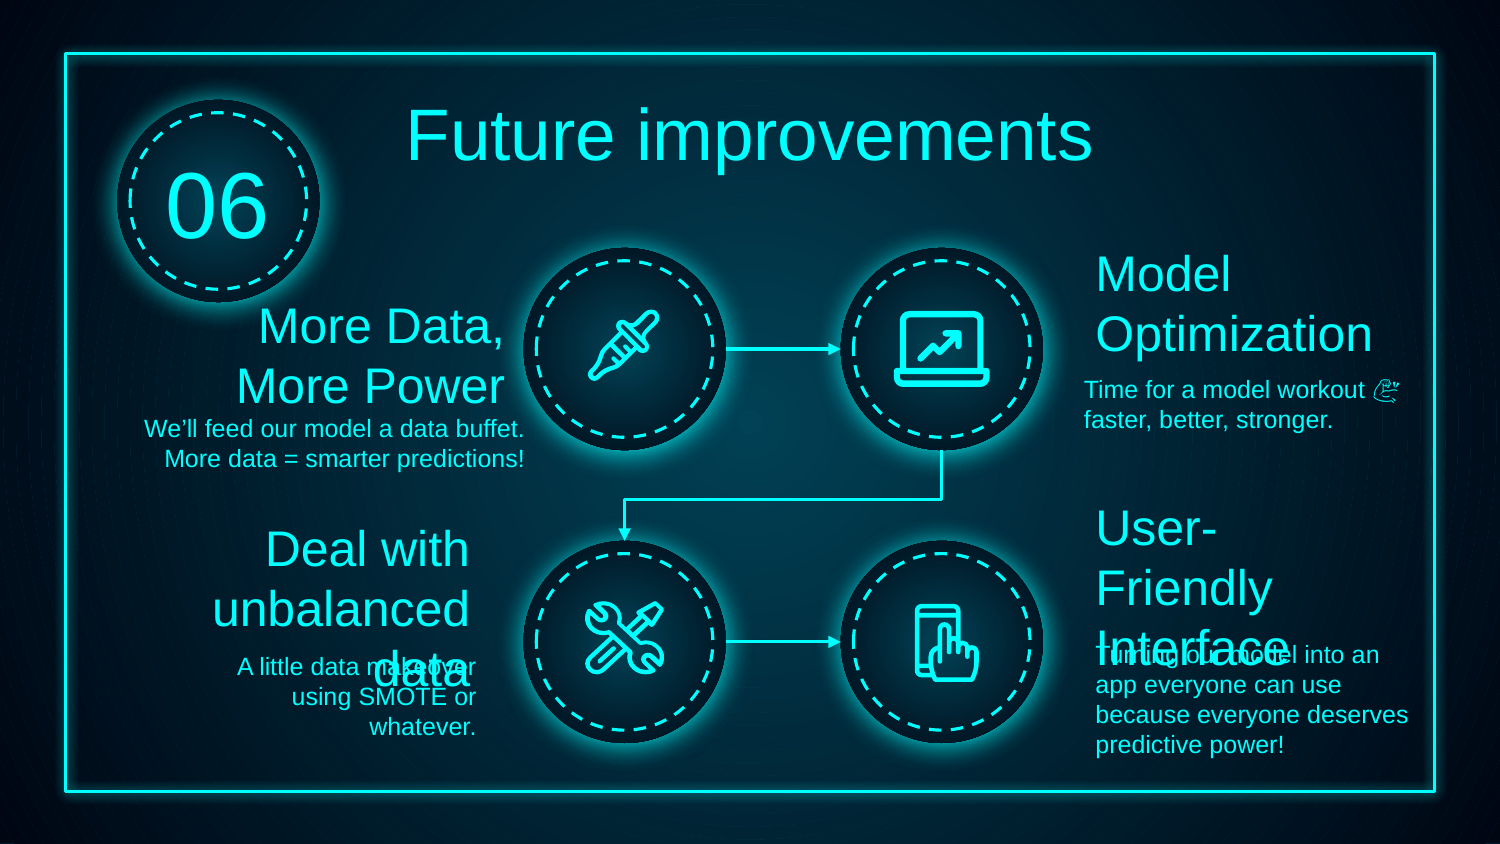

# Future improvements

06

Model Optimization

More Data,
 More Power
Time for a model workout 💪 faster, better, stronger.
We’ll feed our model a data buffet. More data = smarter predictions!

User-Friendly Interface
Deal with unbalanced data

A little data makeover using SMOTE or whatever.
Turning our model into an app everyone can use because everyone deserves predictive power!